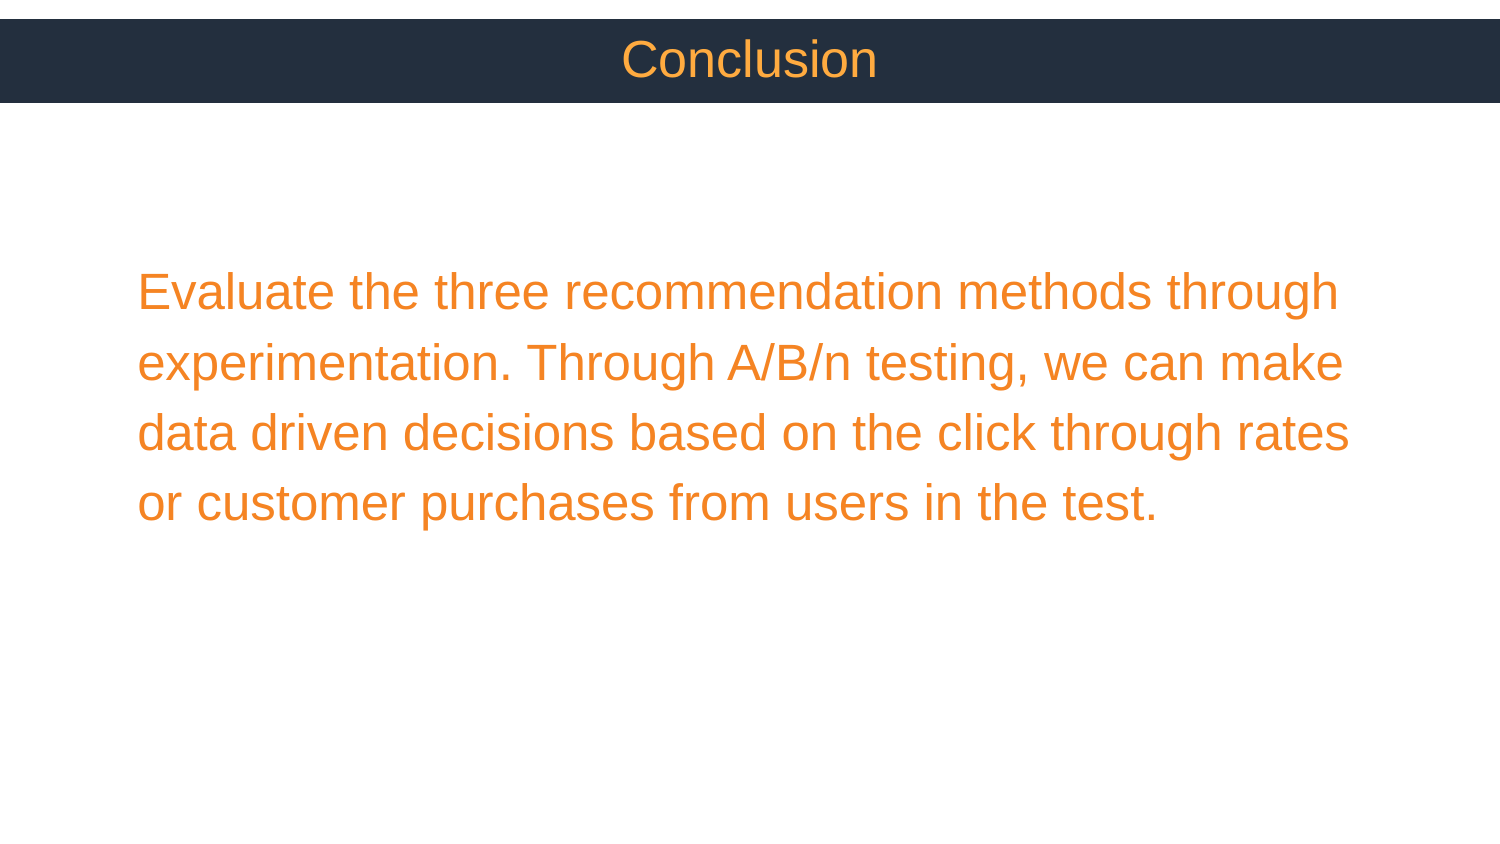

# Conclusion
Evaluate the three recommendation methods through experimentation. Through A/B/n testing, we can make data driven decisions based on the click through rates or customer purchases from users in the test.